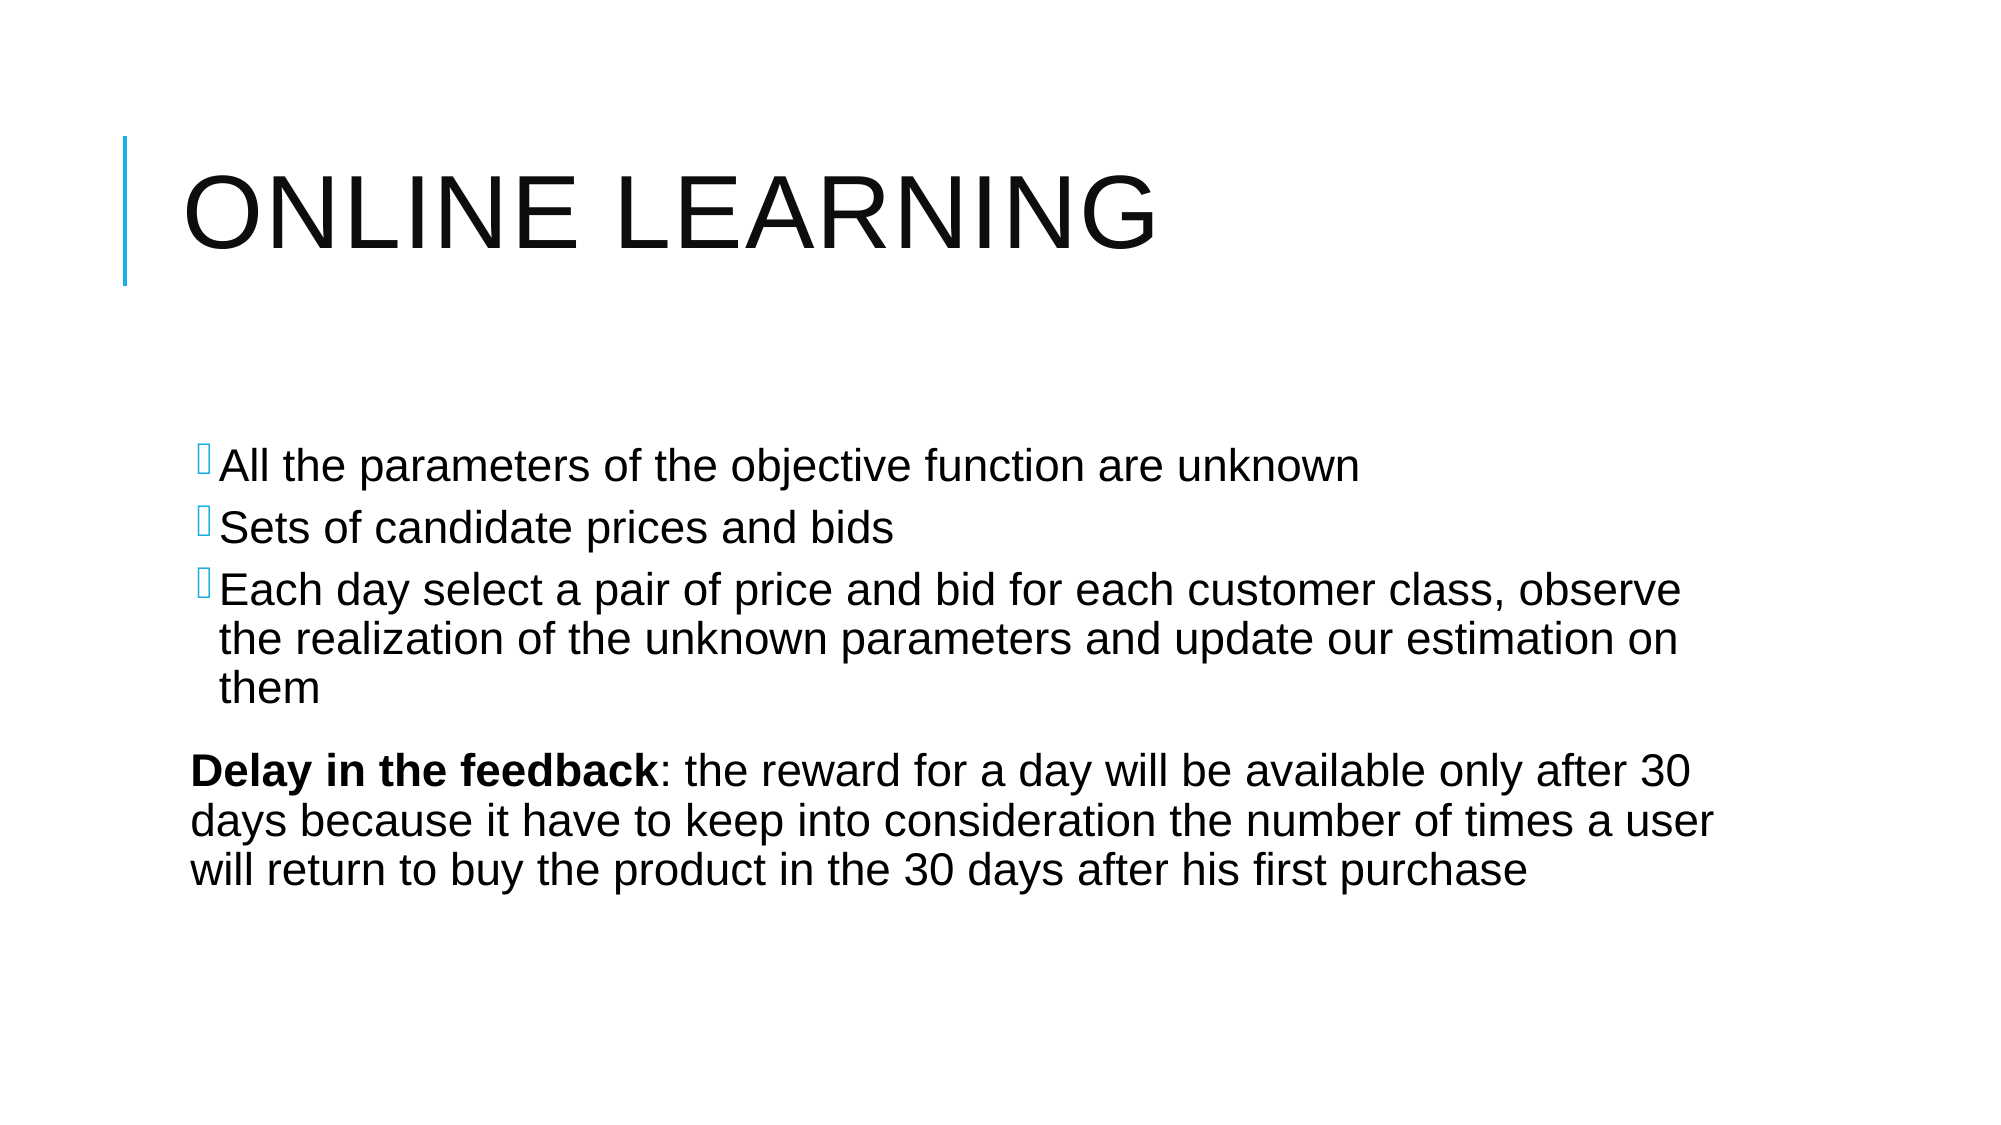

# Online learning

All the parameters of the objective function are unknown
Sets of candidate prices and bids
Each day select a pair of price and bid for each customer class, observe the realization of the unknown parameters and update our estimation on them
Delay in the feedback: the reward for a day will be available only after 30 days because it have to keep into consideration the number of times a user will return to buy the product in the 30 days after his first purchase